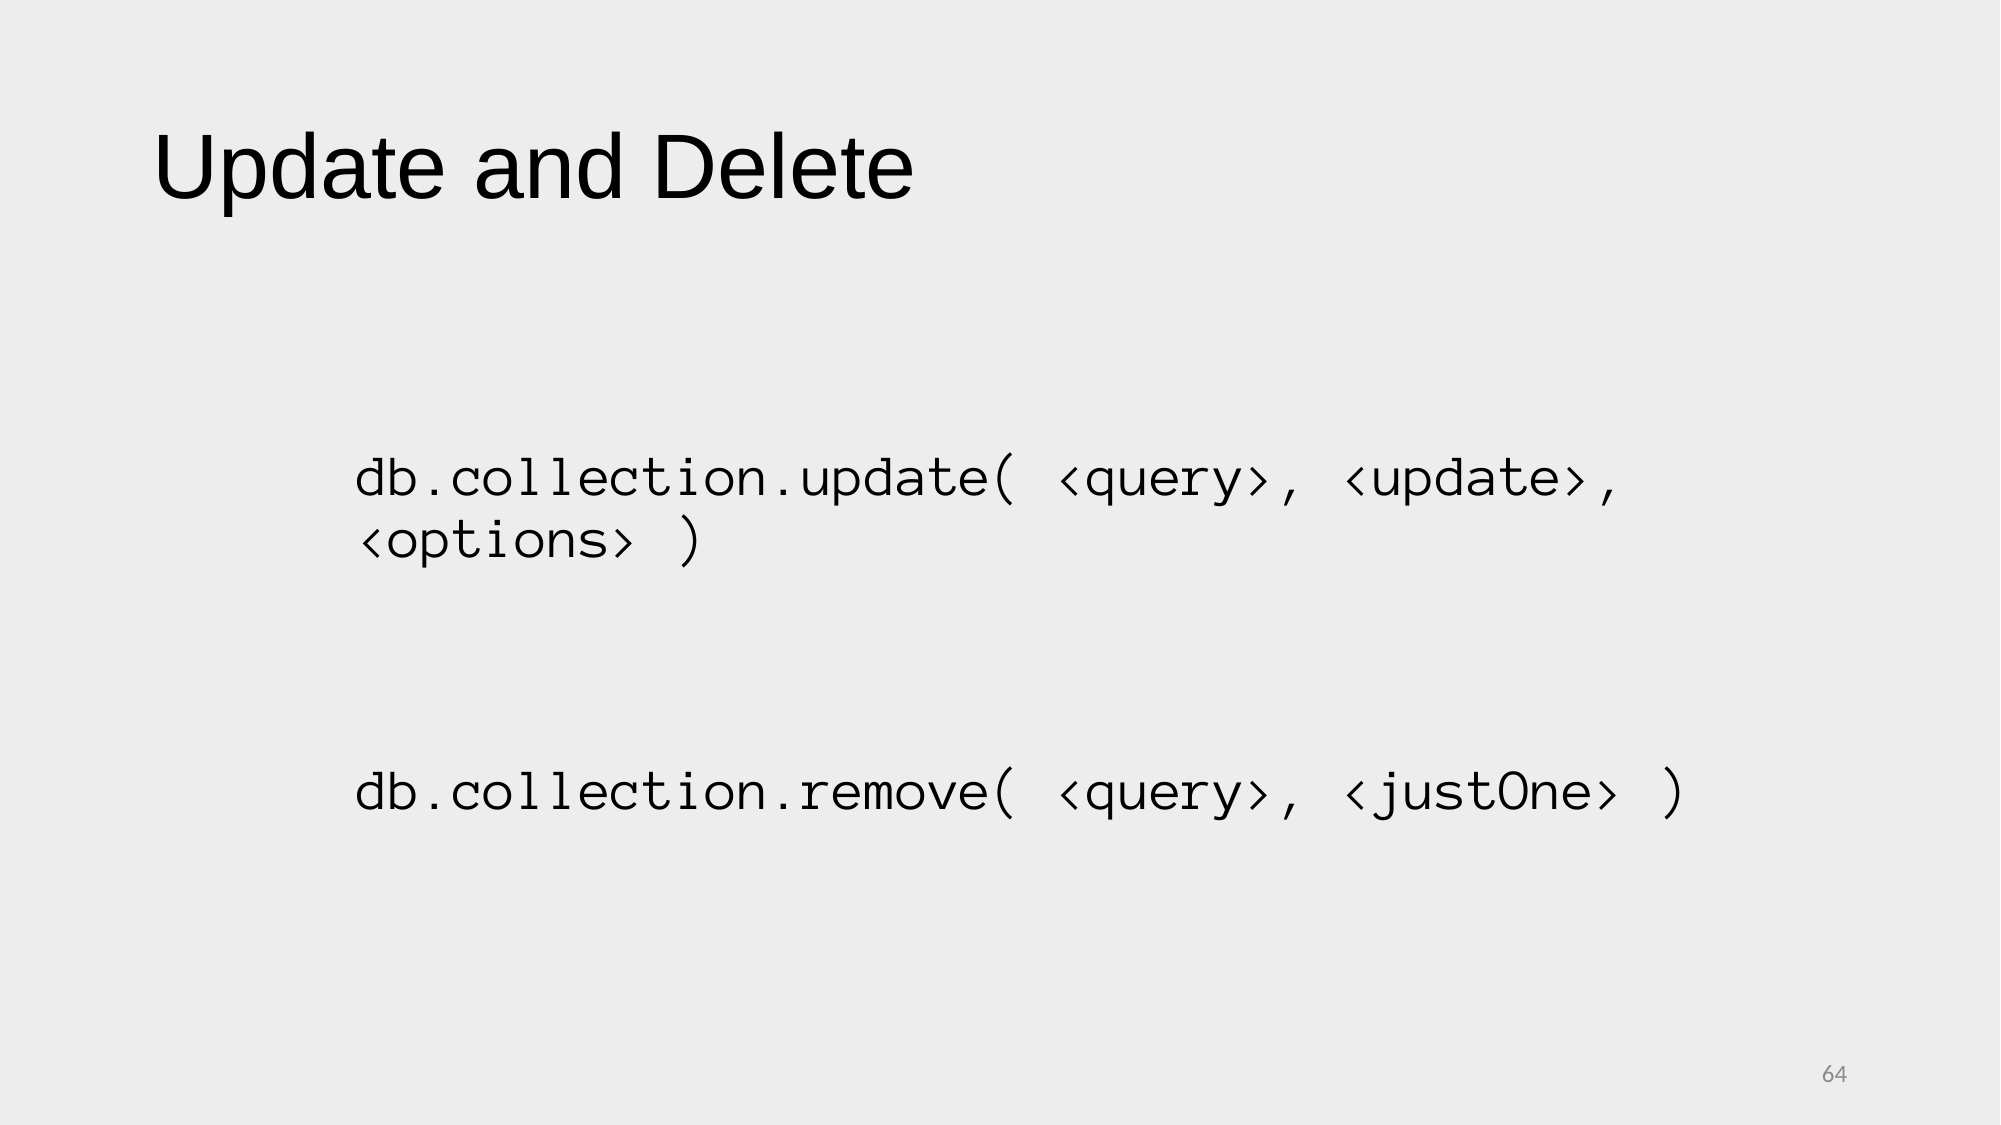

# Update and Delete

db.collection.update( <query>, <update>, <options> )

db.collection.remove( <query>, <justOne> )
64